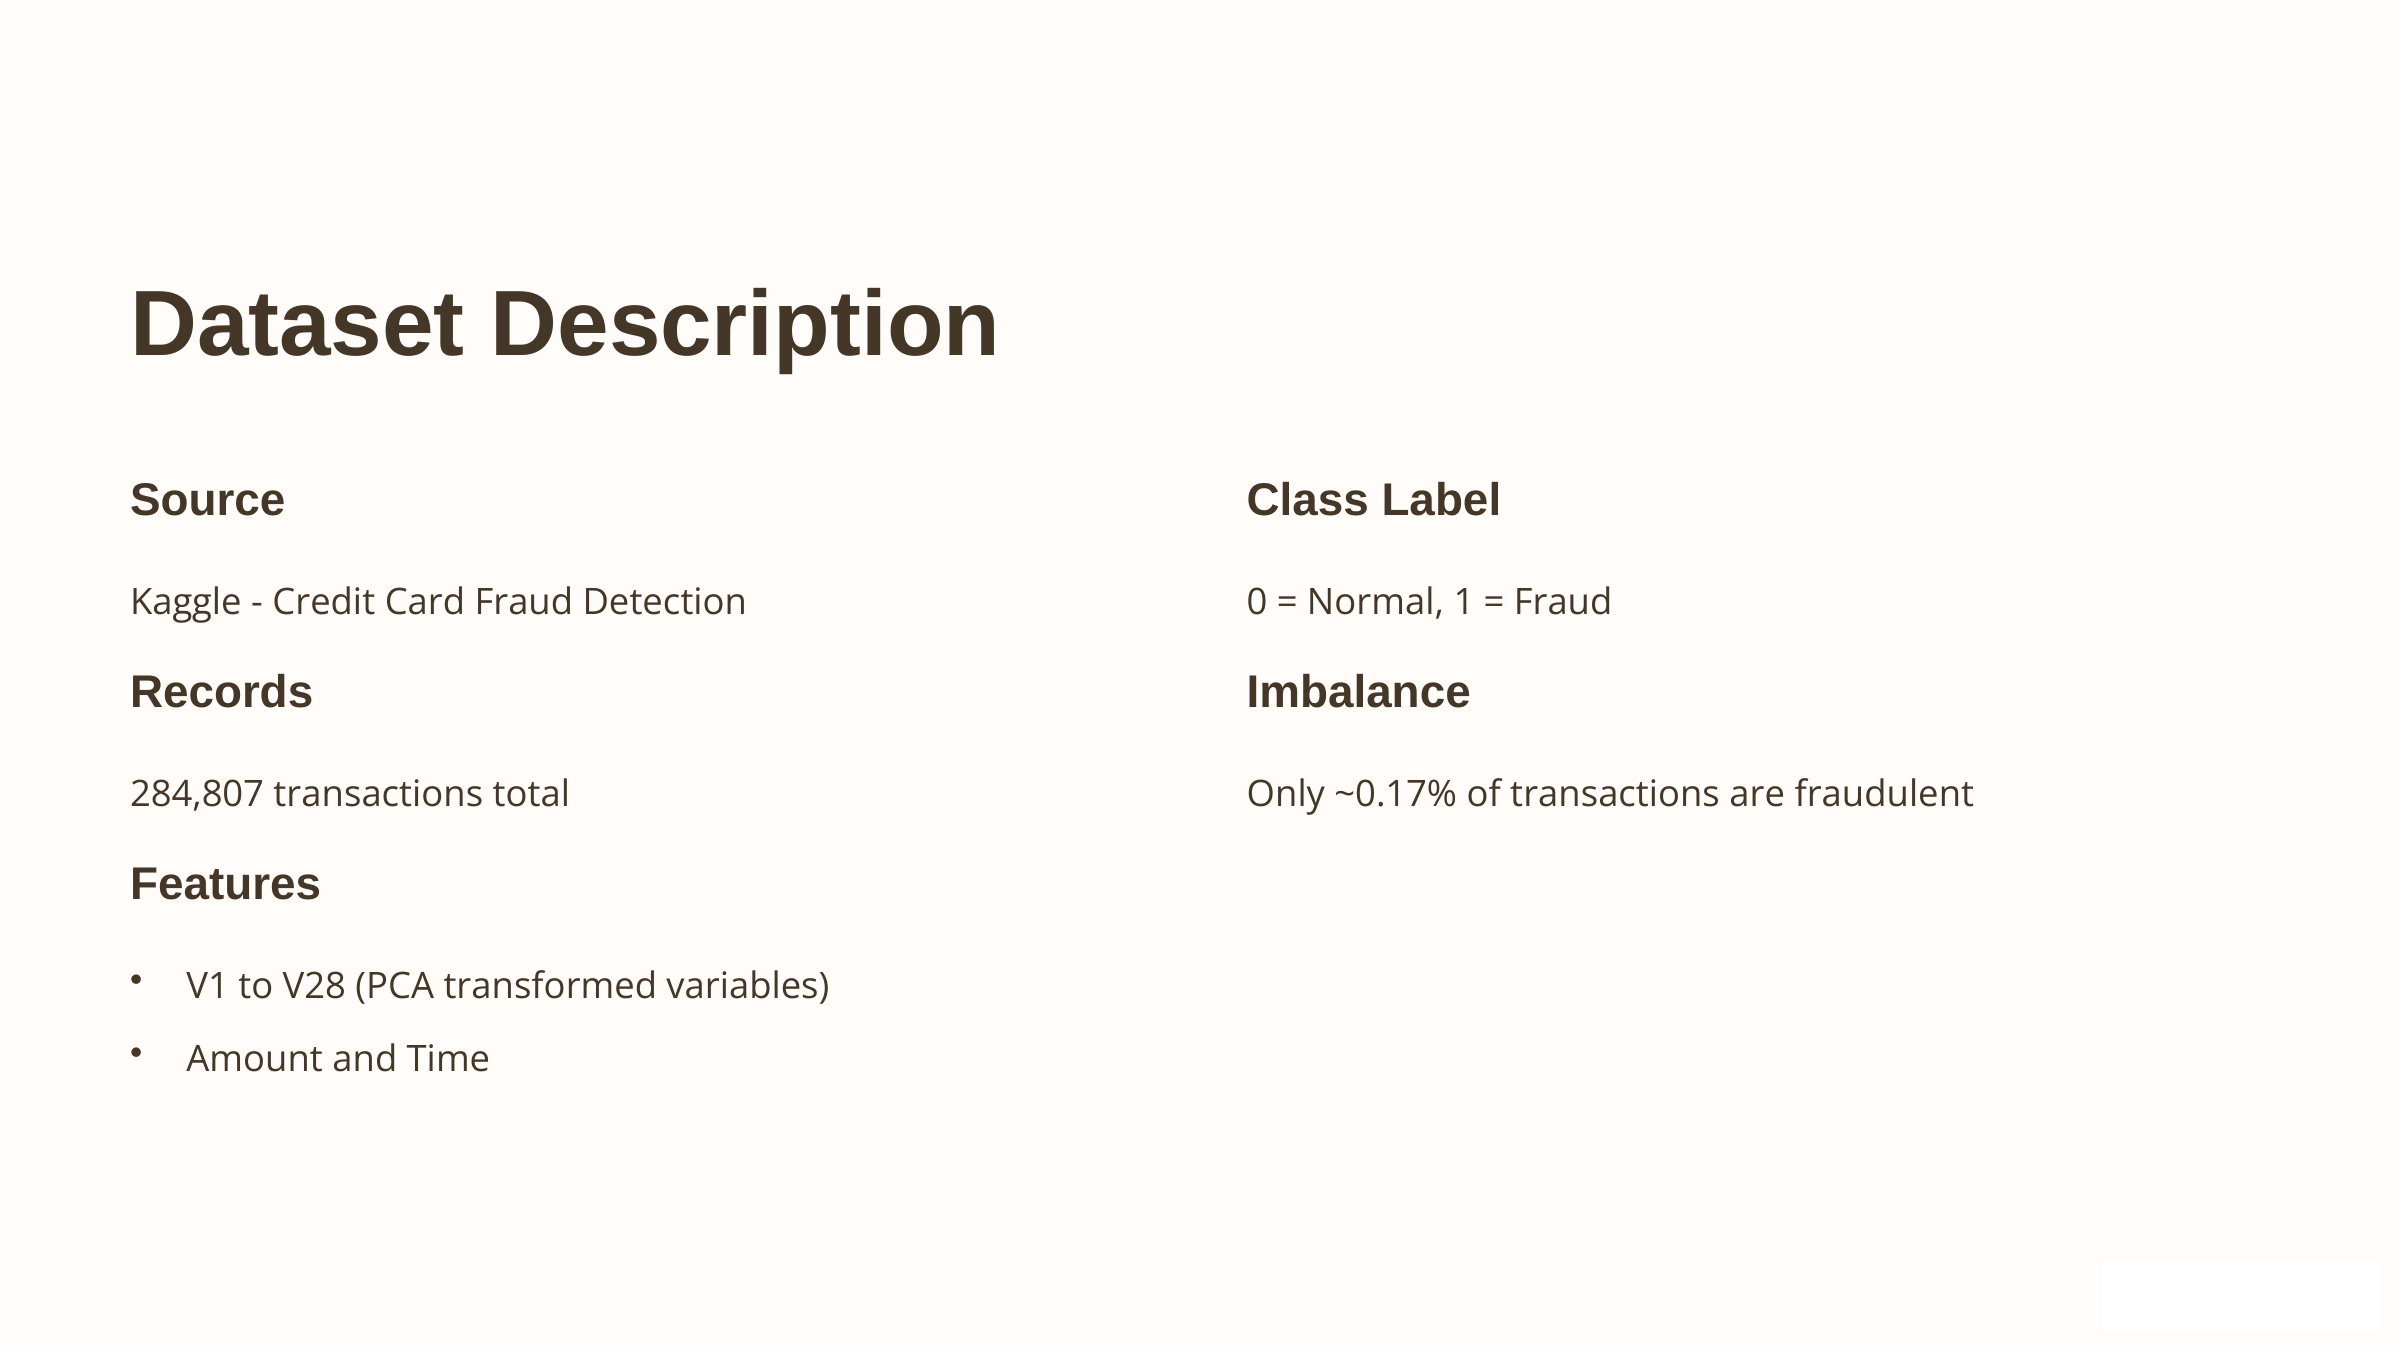

Dataset Description
Source
Class Label
Kaggle - Credit Card Fraud Detection
0 = Normal, 1 = Fraud
Records
Imbalance
284,807 transactions total
Only ~0.17% of transactions are fraudulent
Features
V1 to V28 (PCA transformed variables)
Amount and Time